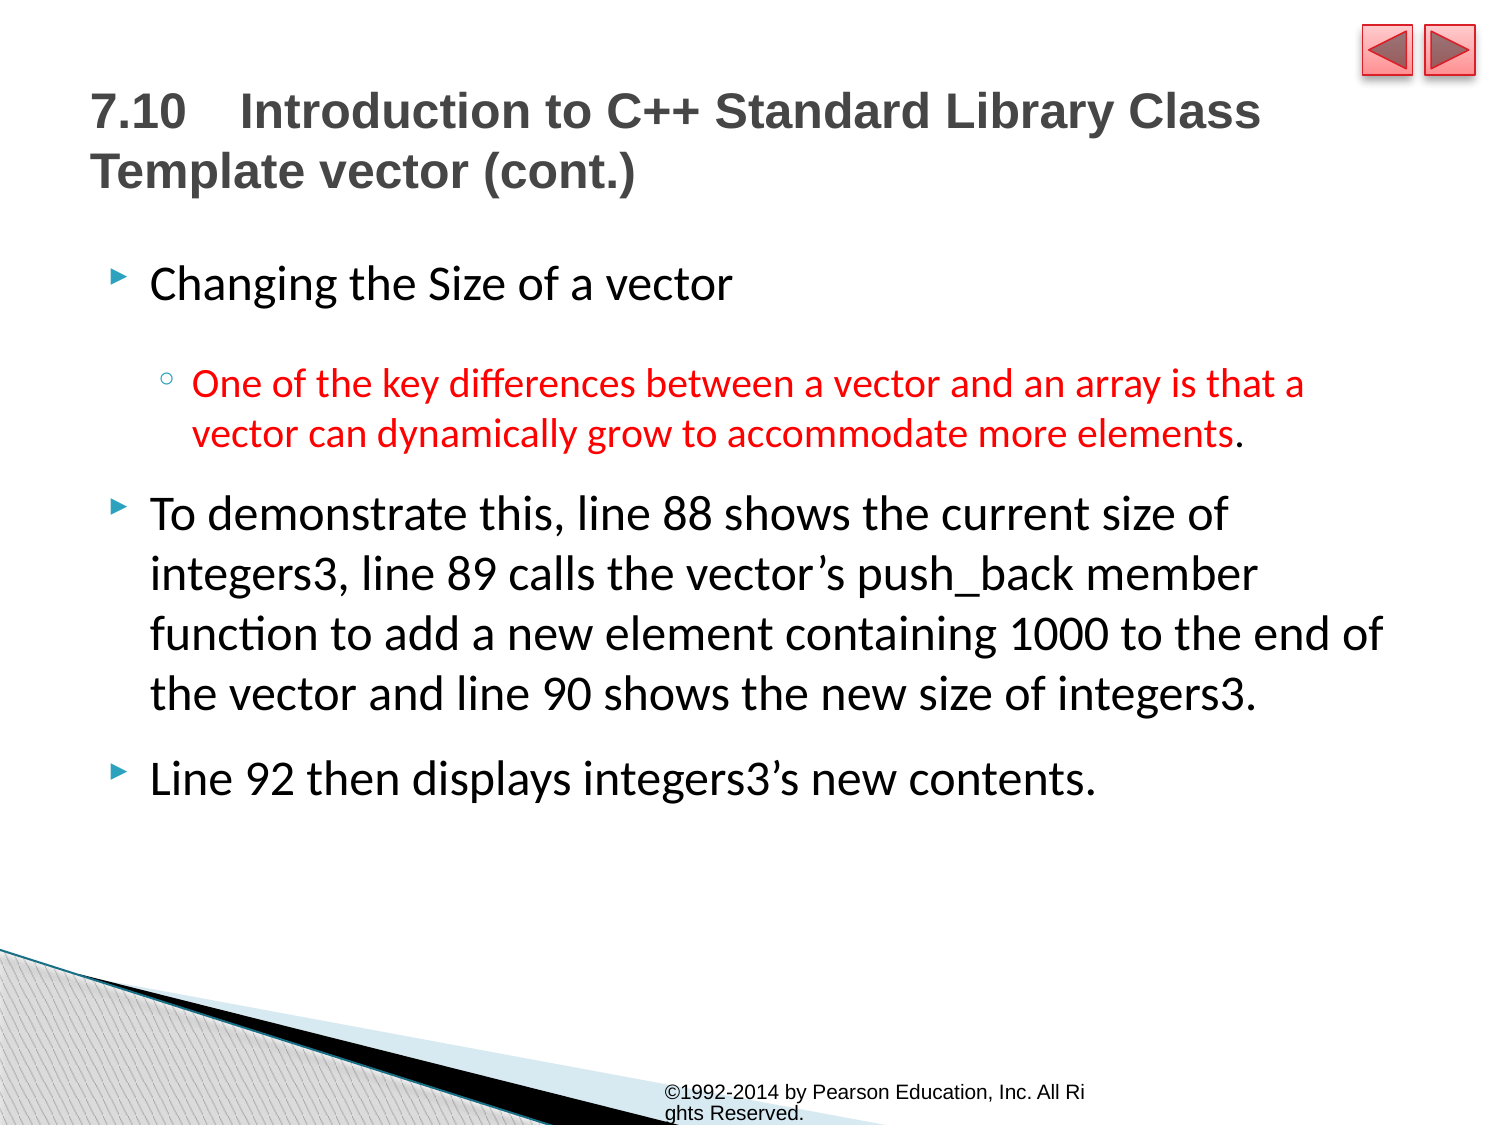

# 7.10 	Introduction to C++ Standard Library Class 	Template vector (cont.)
Changing the Size of a vector
One of the key differences between a vector and an array is that a vector can dynamically grow to accommodate more elements.
To demonstrate this, line 88 shows the current size of integers3, line 89 calls the vector’s push_back member function to add a new element containing 1000 to the end of the vector and line 90 shows the new size of integers3.
Line 92 then displays integers3’s new contents.
©1992-2014 by Pearson Education, Inc. All Rights Reserved.